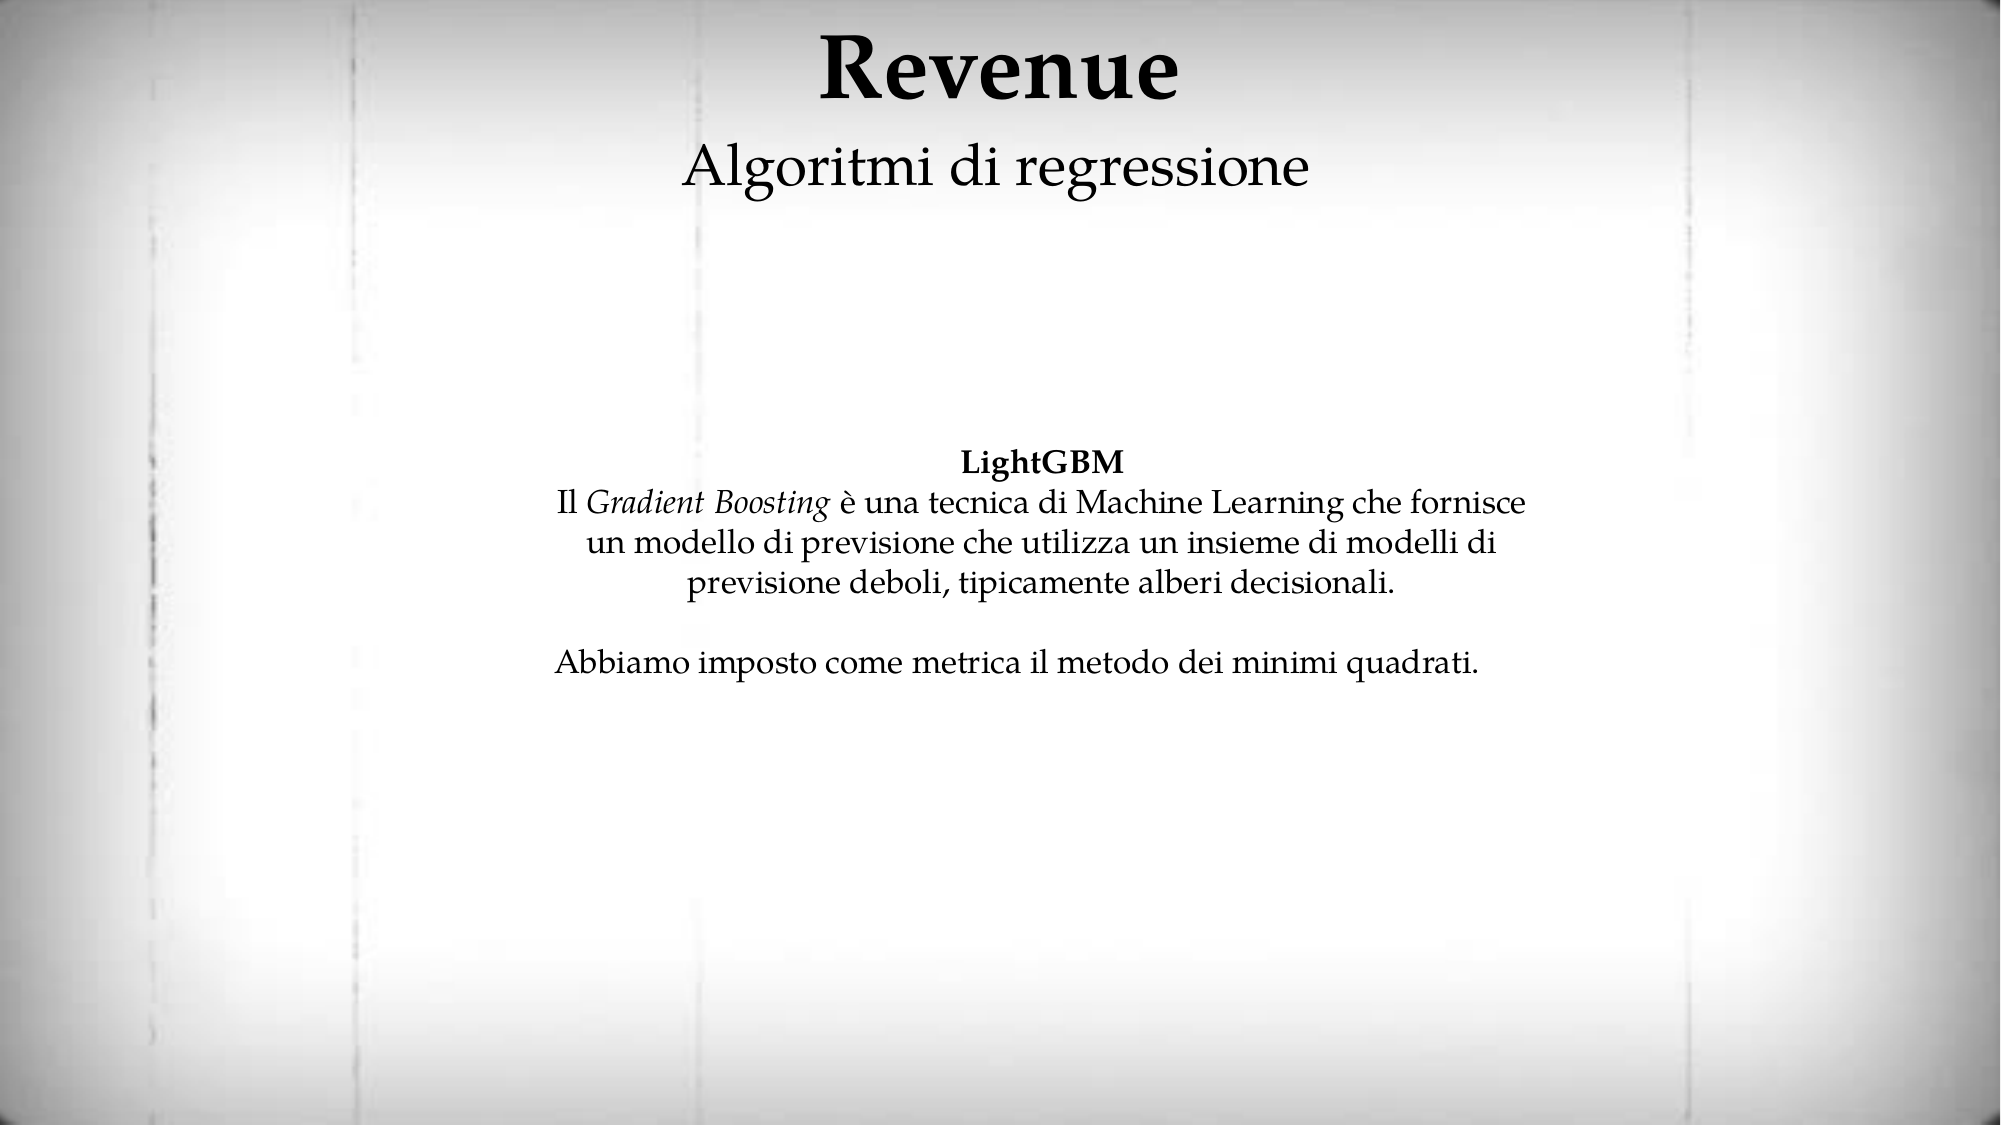

Revenue
Algoritmi di regressione
LightGBM
Il Gradient Boosting è una tecnica di Machine Learning che fornisce un modello di previsione che utilizza un insieme di modelli di previsione deboli, tipicamente alberi decisionali.

Abbiamo imposto come metrica il metodo dei minimi quadrati.